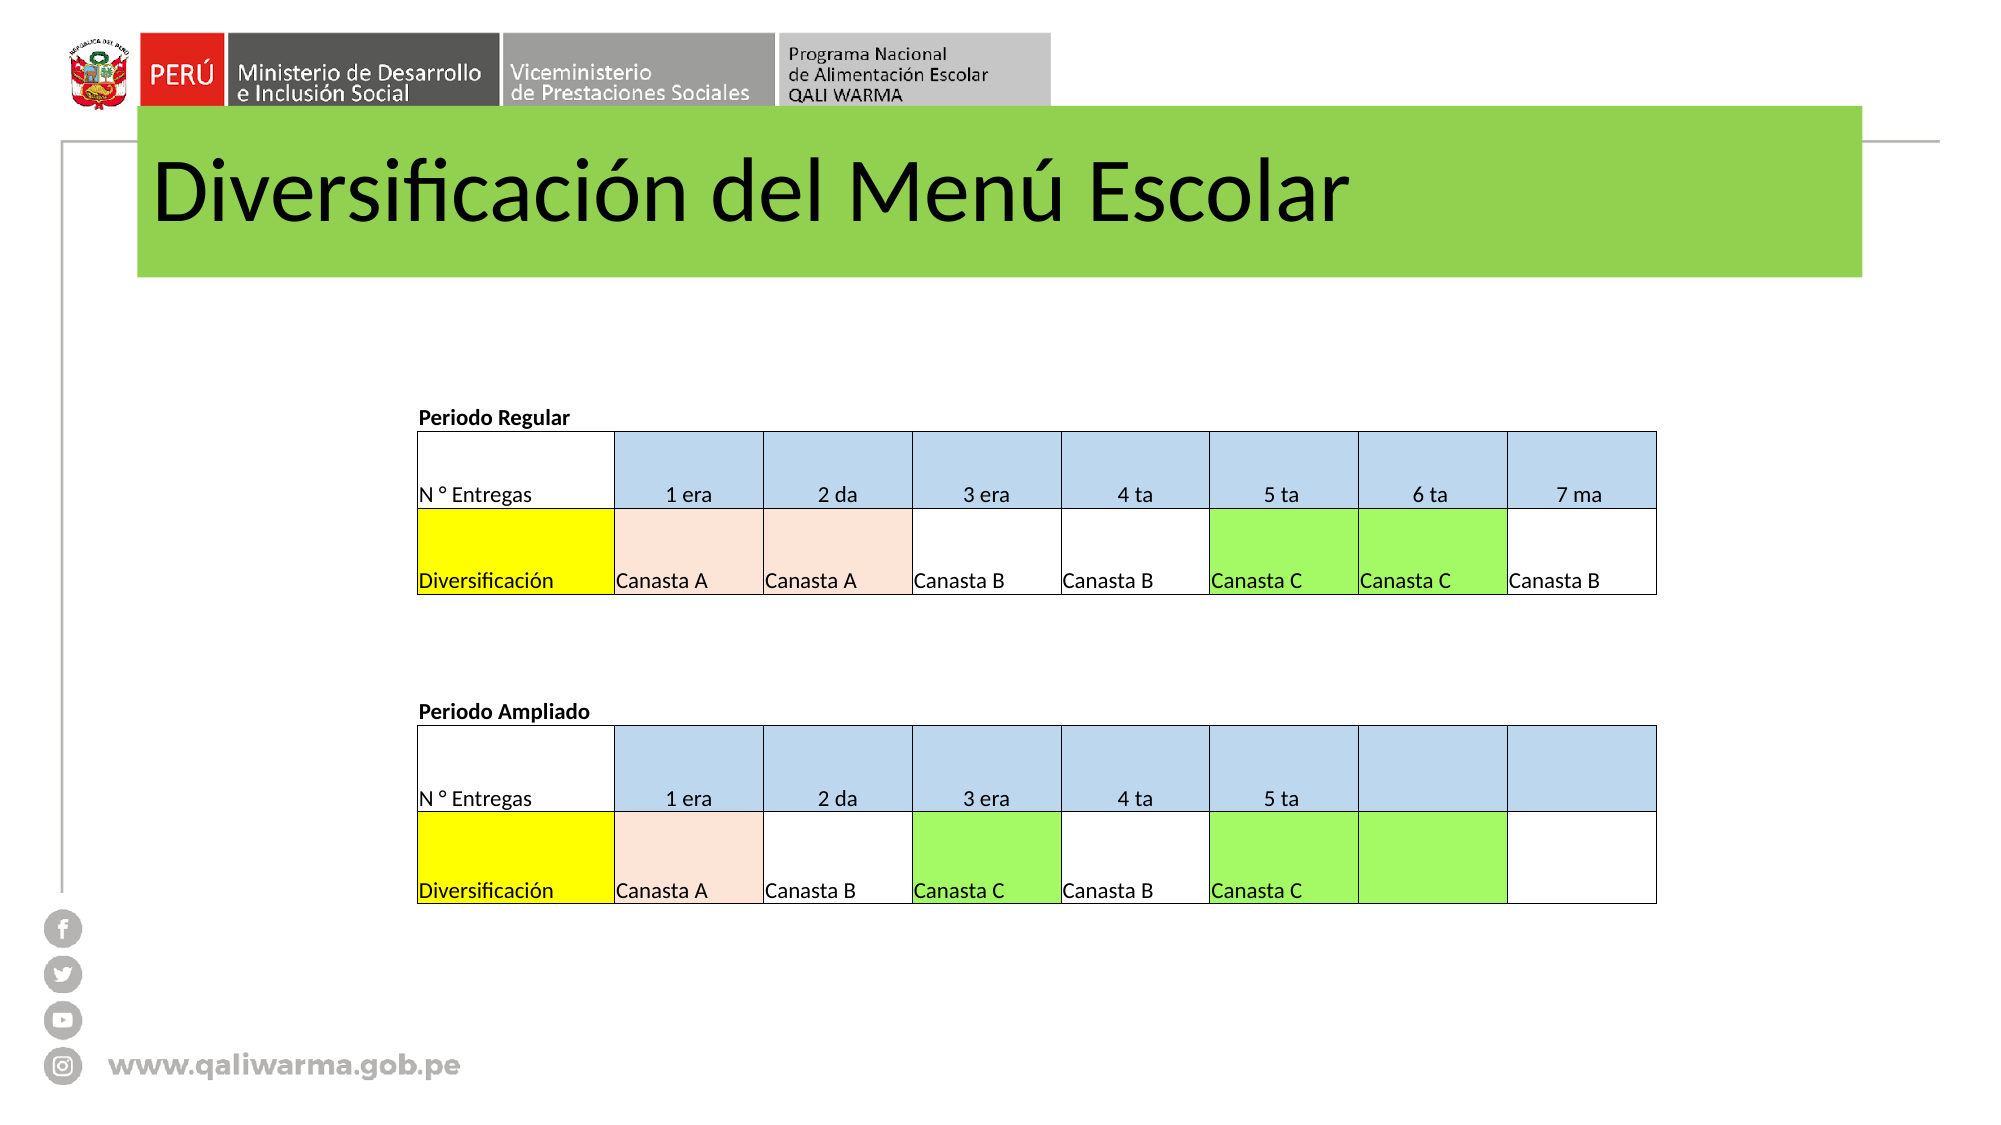

# Diversificación del Menú Escolar

| Periodo Regular |  |  |  |  |  |  |  |
| --- | --- | --- | --- | --- | --- | --- | --- |
| N ° Entregas | 1 era | 2 da | 3 era | 4 ta | 5 ta | 6 ta | 7 ma |
| Diversificación | Canasta A | Canasta A | Canasta B | Canasta B | Canasta C | Canasta C | Canasta B |
|  |  |  |  |  |  |  |  |
| Periodo Ampliado |  |  |  |  |  |  |  |
| N ° Entregas | 1 era | 2 da | 3 era | 4 ta | 5 ta |  |  |
| Diversificación | Canasta A | Canasta B | Canasta C | Canasta B | Canasta C |  |  |